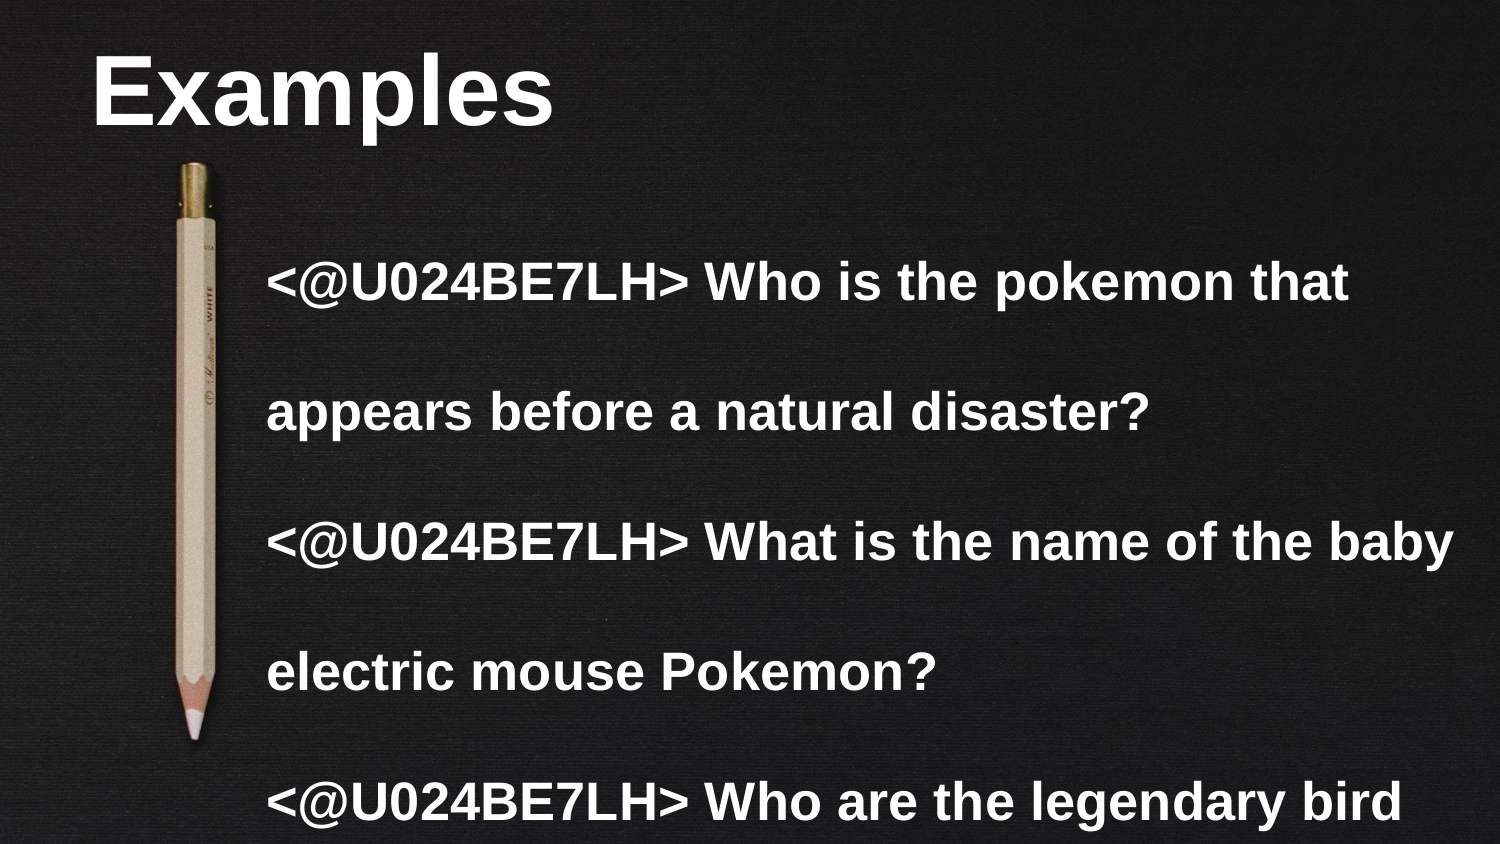

Examples
<@U024BE7LH> Who is the pokemon that appears before a natural disaster?
<@U024BE7LH> What is the name of the baby electric mouse Pokemon?
<@U024BE7LH> Who are the legendary bird Pokemon?